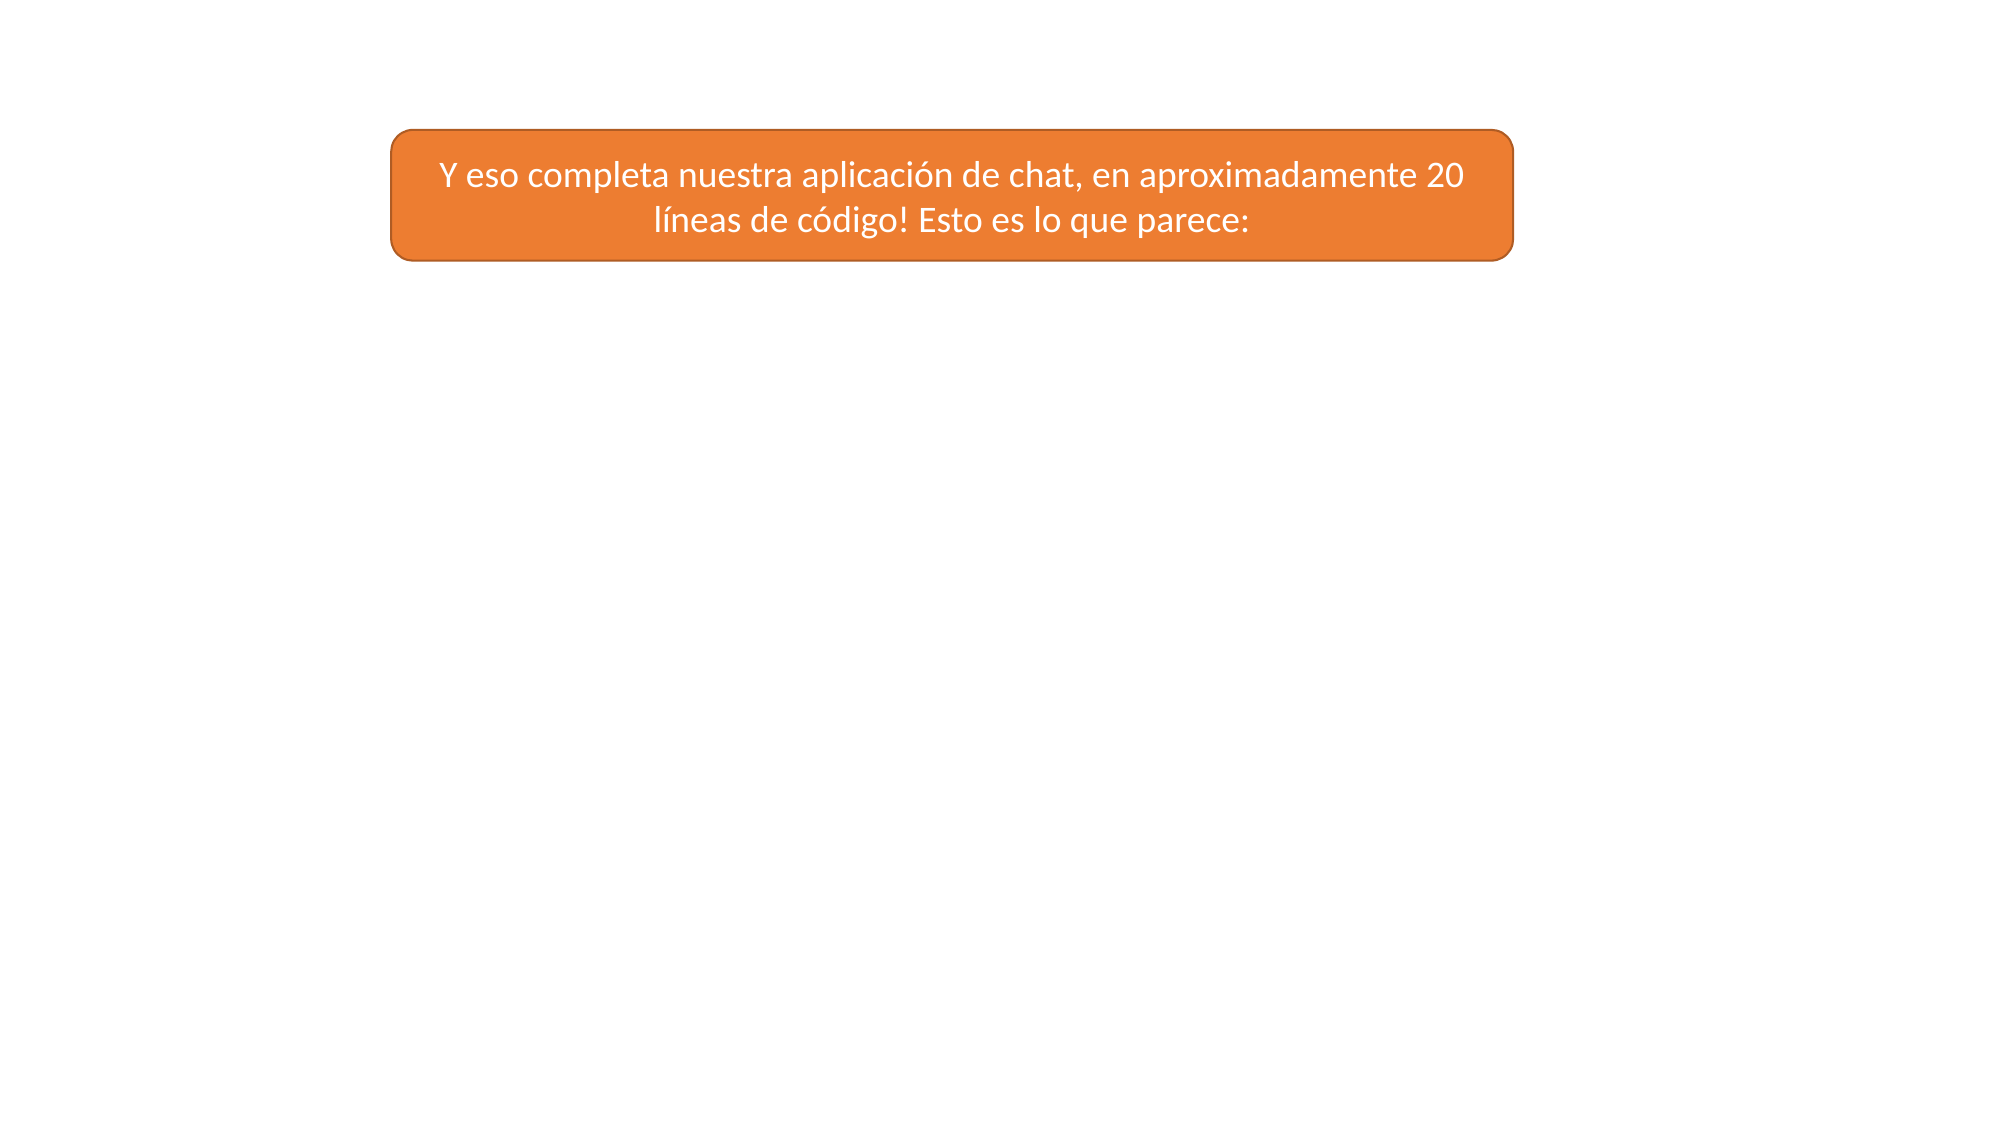

Y eso completa nuestra aplicación de chat, en aproximadamente 20 líneas de código! Esto es lo que parece: